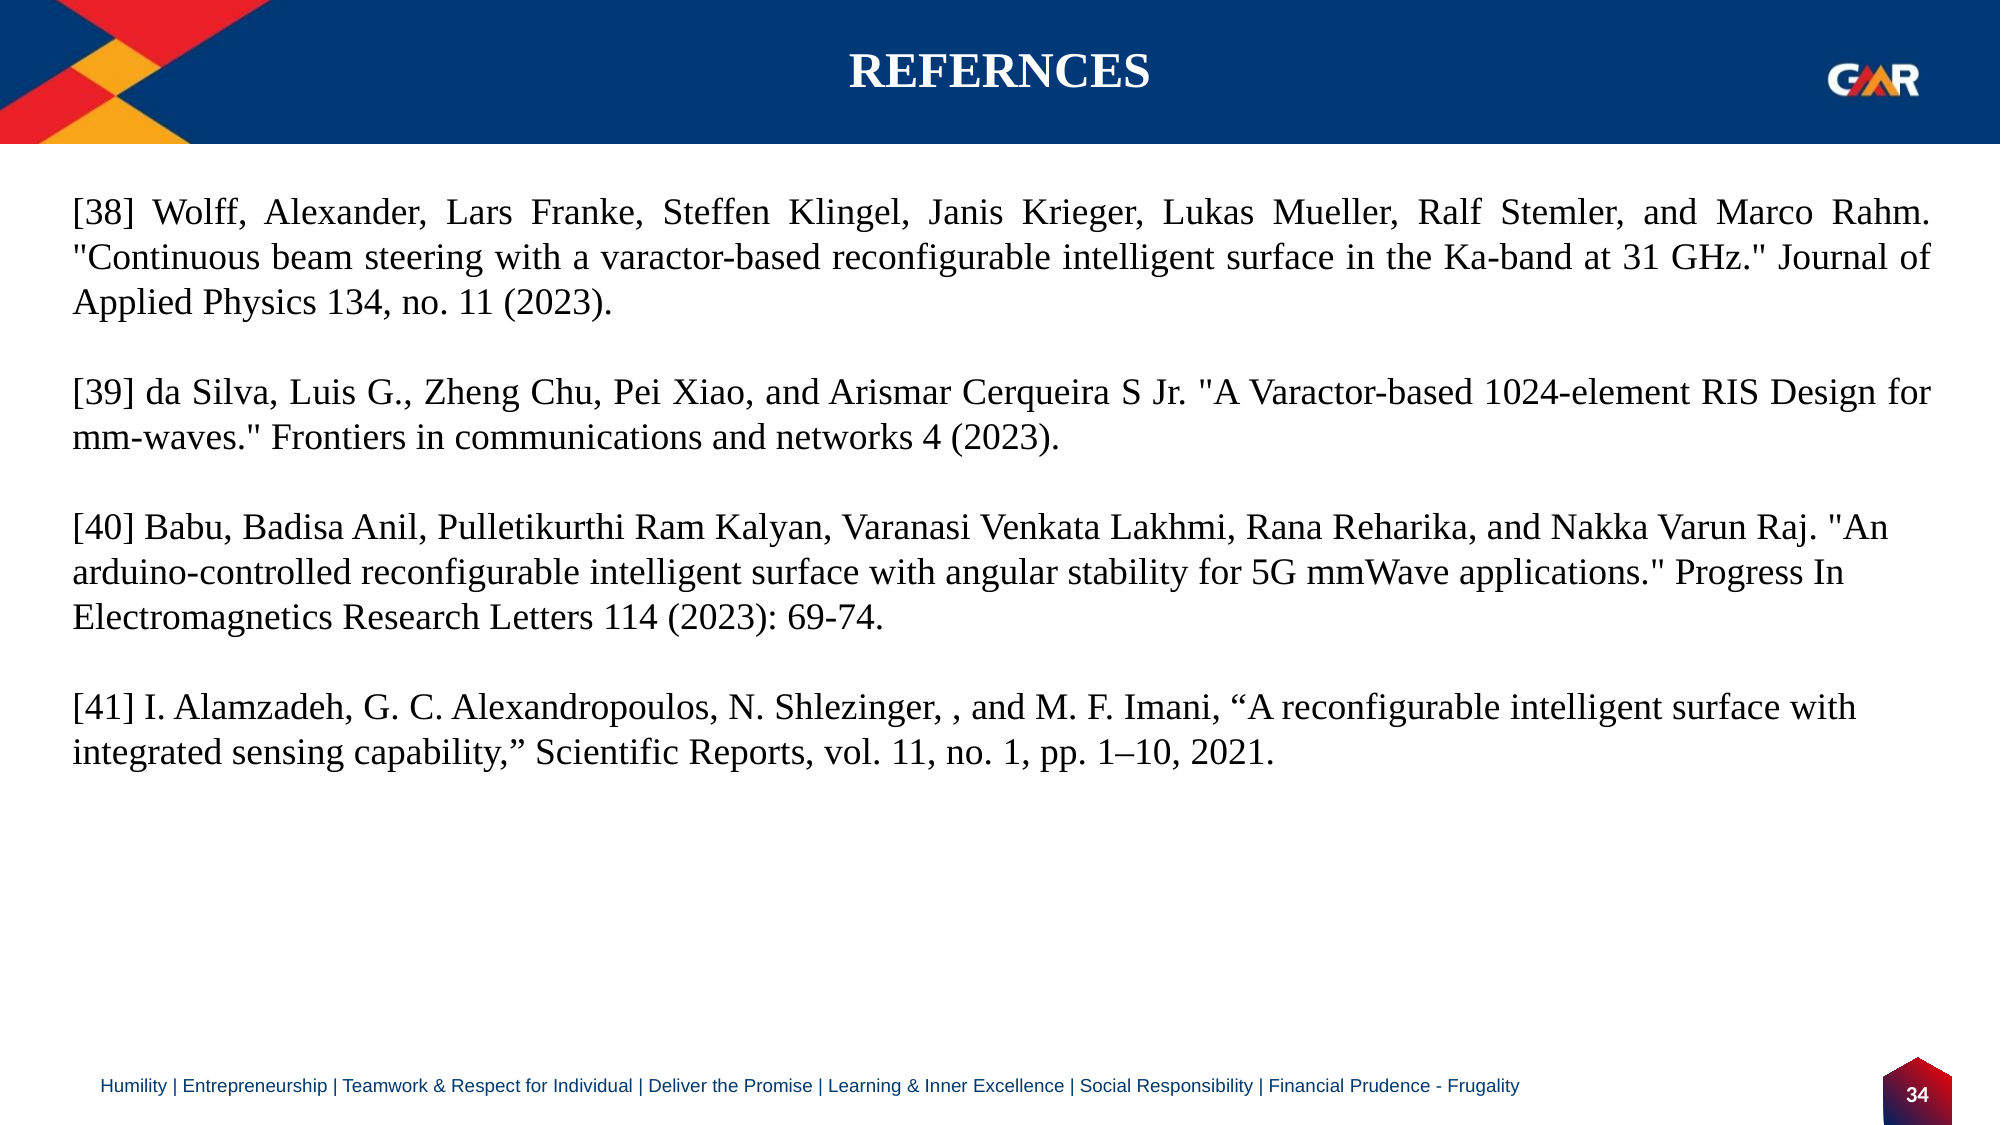

# REFERNCES
[38] Wolff, Alexander, Lars Franke, Steffen Klingel, Janis Krieger, Lukas Mueller, Ralf Stemler, and Marco Rahm. "Continuous beam steering with a varactor-based reconfigurable intelligent surface in the Ka-band at 31 GHz." Journal of Applied Physics 134, no. 11 (2023).

[39] da Silva, Luis G., Zheng Chu, Pei Xiao, and Arismar Cerqueira S Jr. "A Varactor-based 1024-element RIS Design for mm-waves." Frontiers in communications and networks 4 (2023).

[40] Babu, Badisa Anil, Pulletikurthi Ram Kalyan, Varanasi Venkata Lakhmi, Rana Reharika, and Nakka Varun Raj. "An arduino-controlled reconfigurable intelligent surface with angular stability for 5G mmWave applications." Progress In Electromagnetics Research Letters 114 (2023): 69-74.

[41] I. Alamzadeh, G. C. Alexandropoulos, N. Shlezinger, , and M. F. Imani, “A reconfigurable intelligent surface with integrated sensing capability,” Scientific Reports, vol. 11, no. 1, pp. 1–10, 2021.